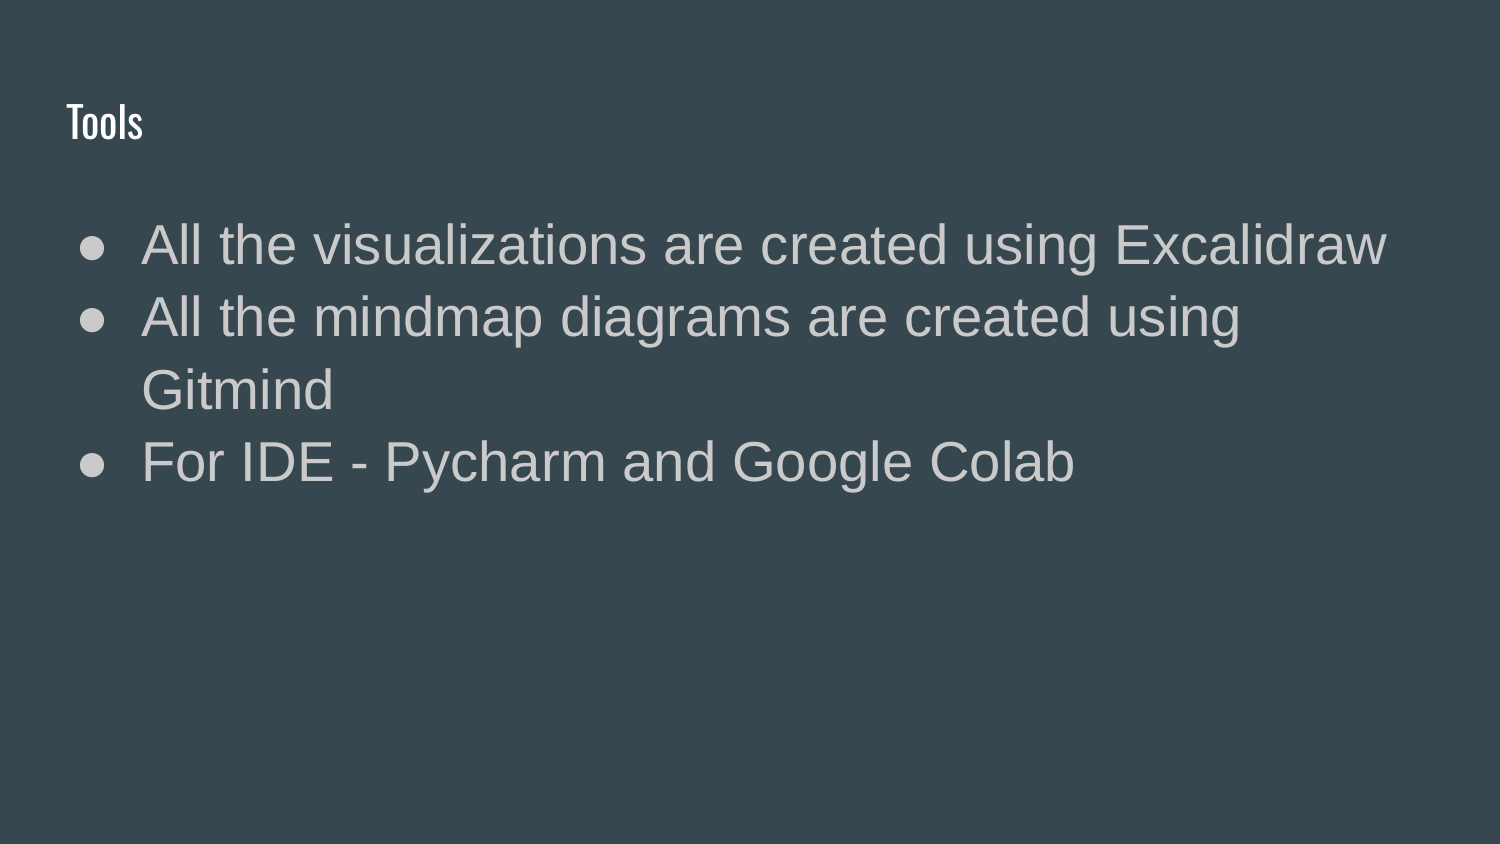

# Tools
All the visualizations are created using Excalidraw
All the mindmap diagrams are created using Gitmind
For IDE - Pycharm and Google Colab